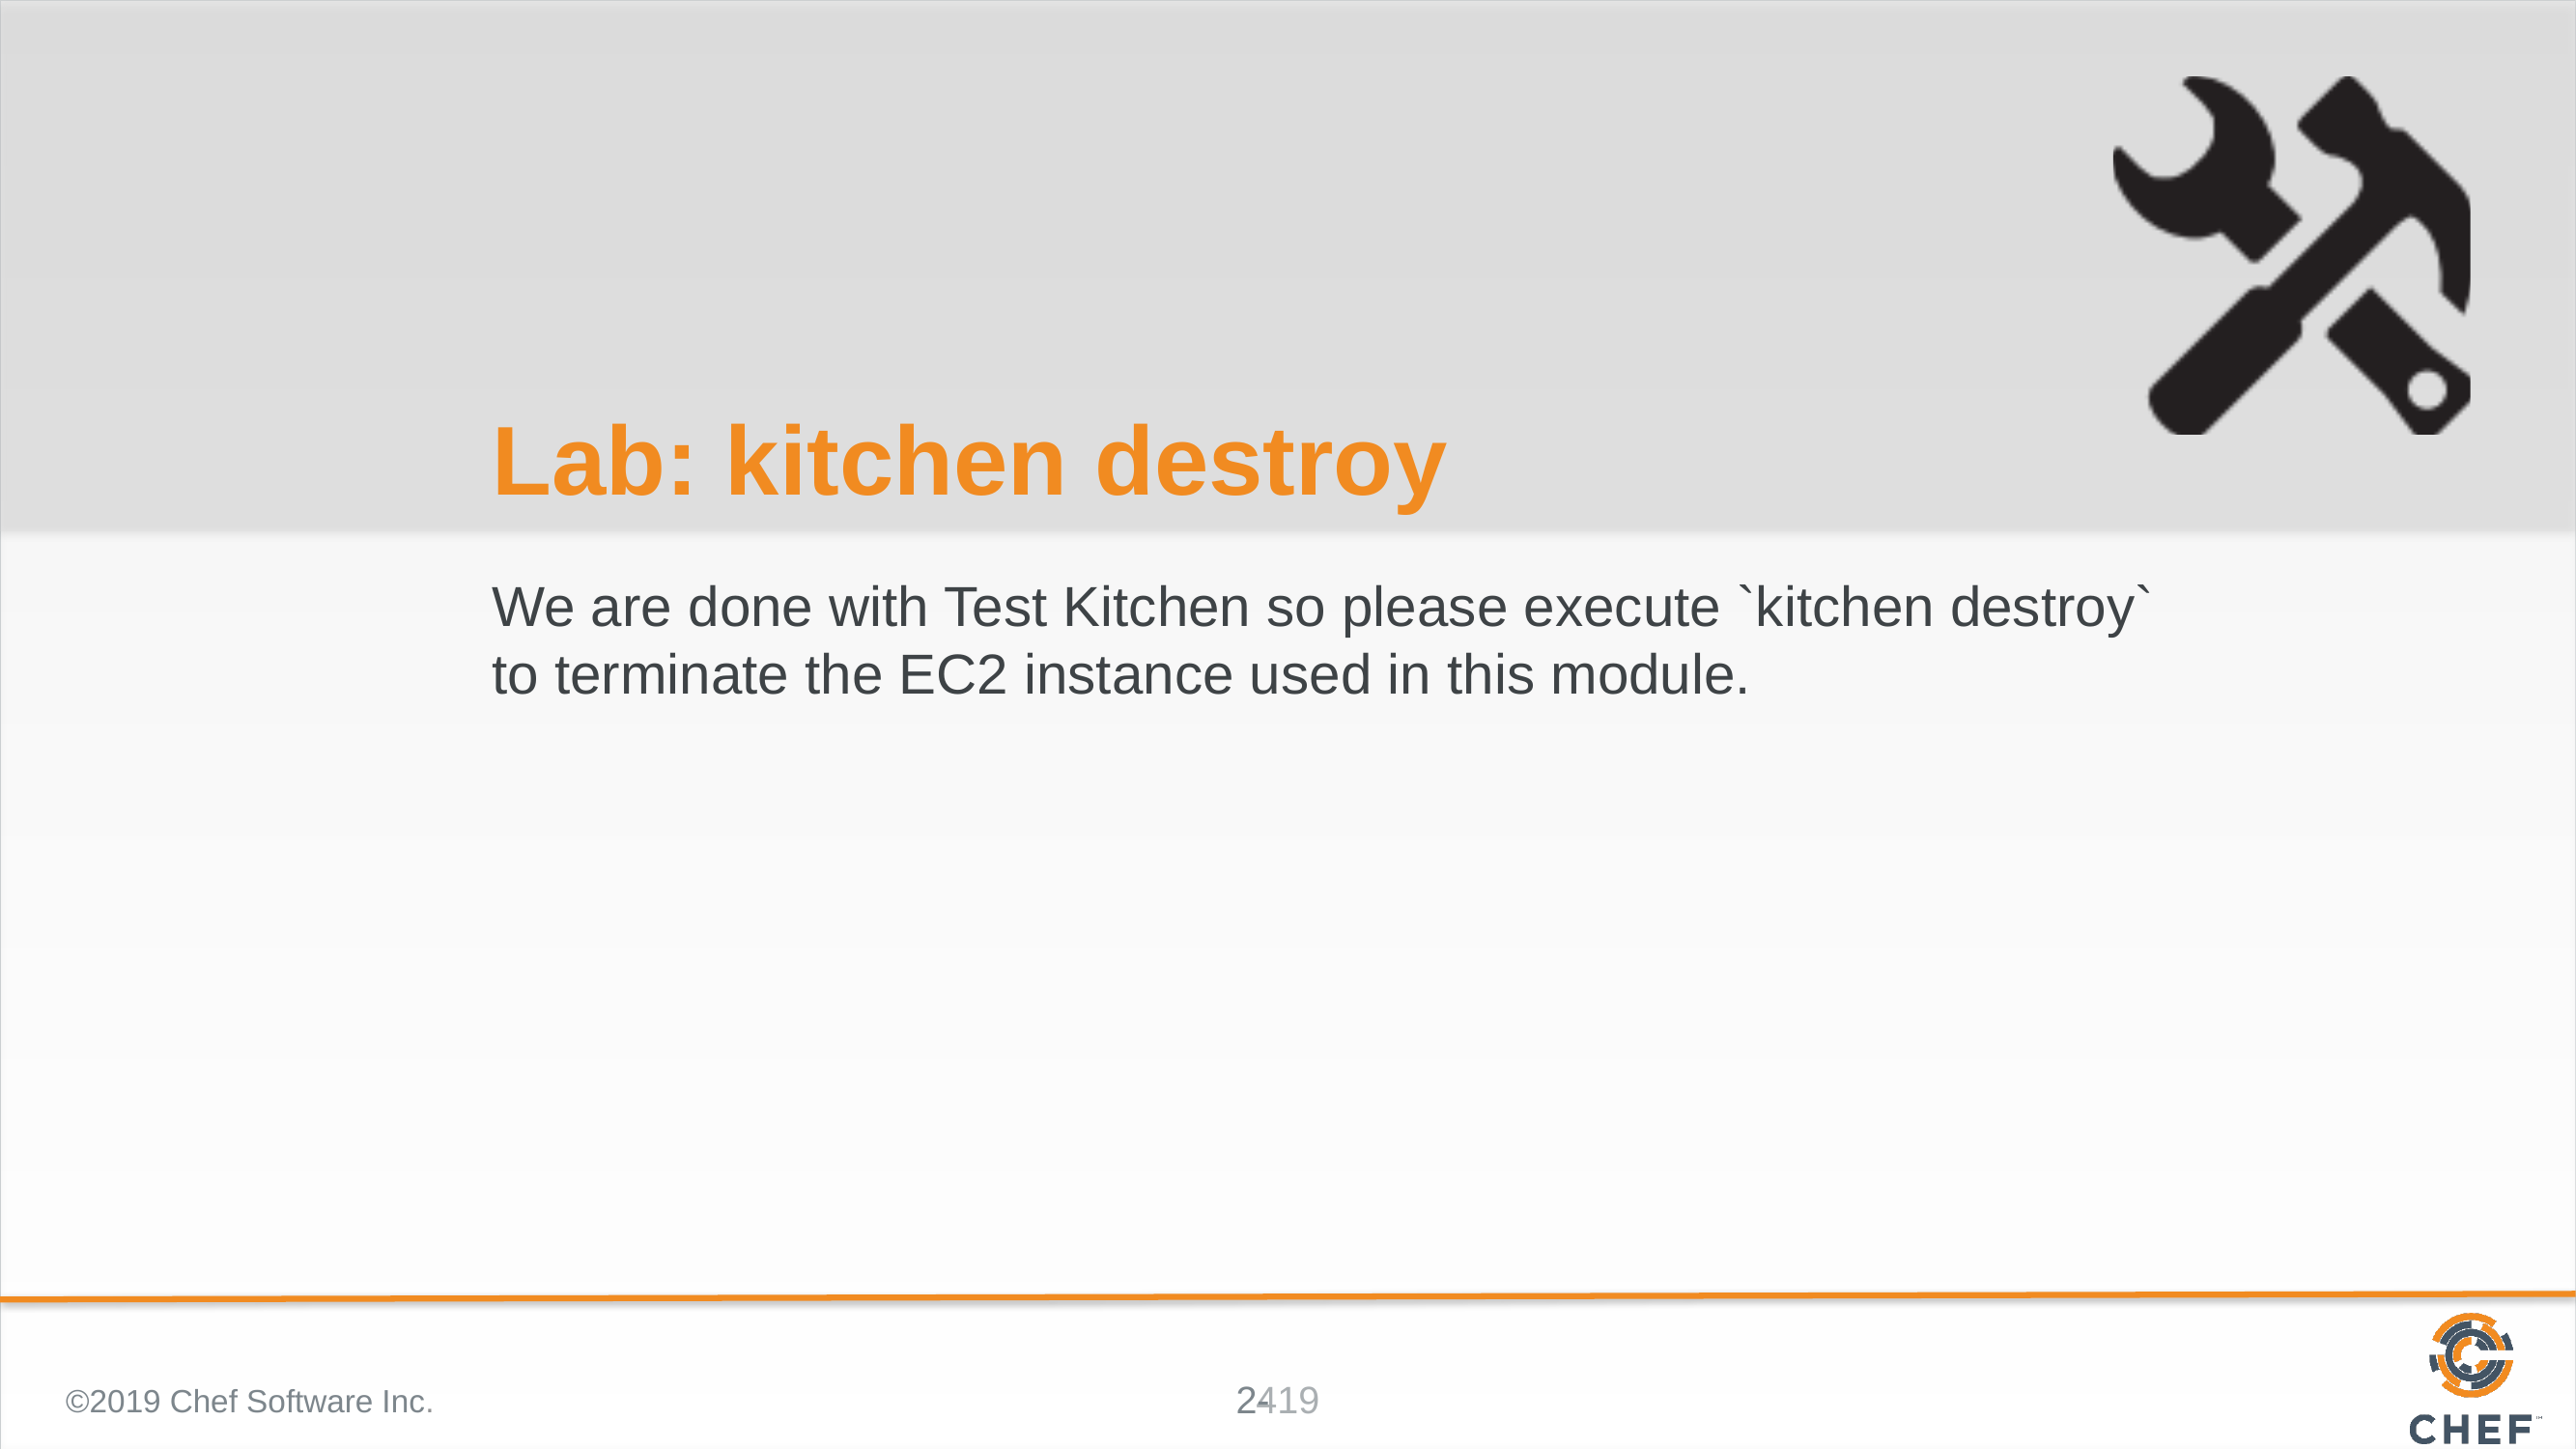

# Lab: kitchen destroy
We are done with Test Kitchen so please execute `kitchen destroy` to terminate the EC2 instance used in this module.
©2019 Chef Software Inc.
419